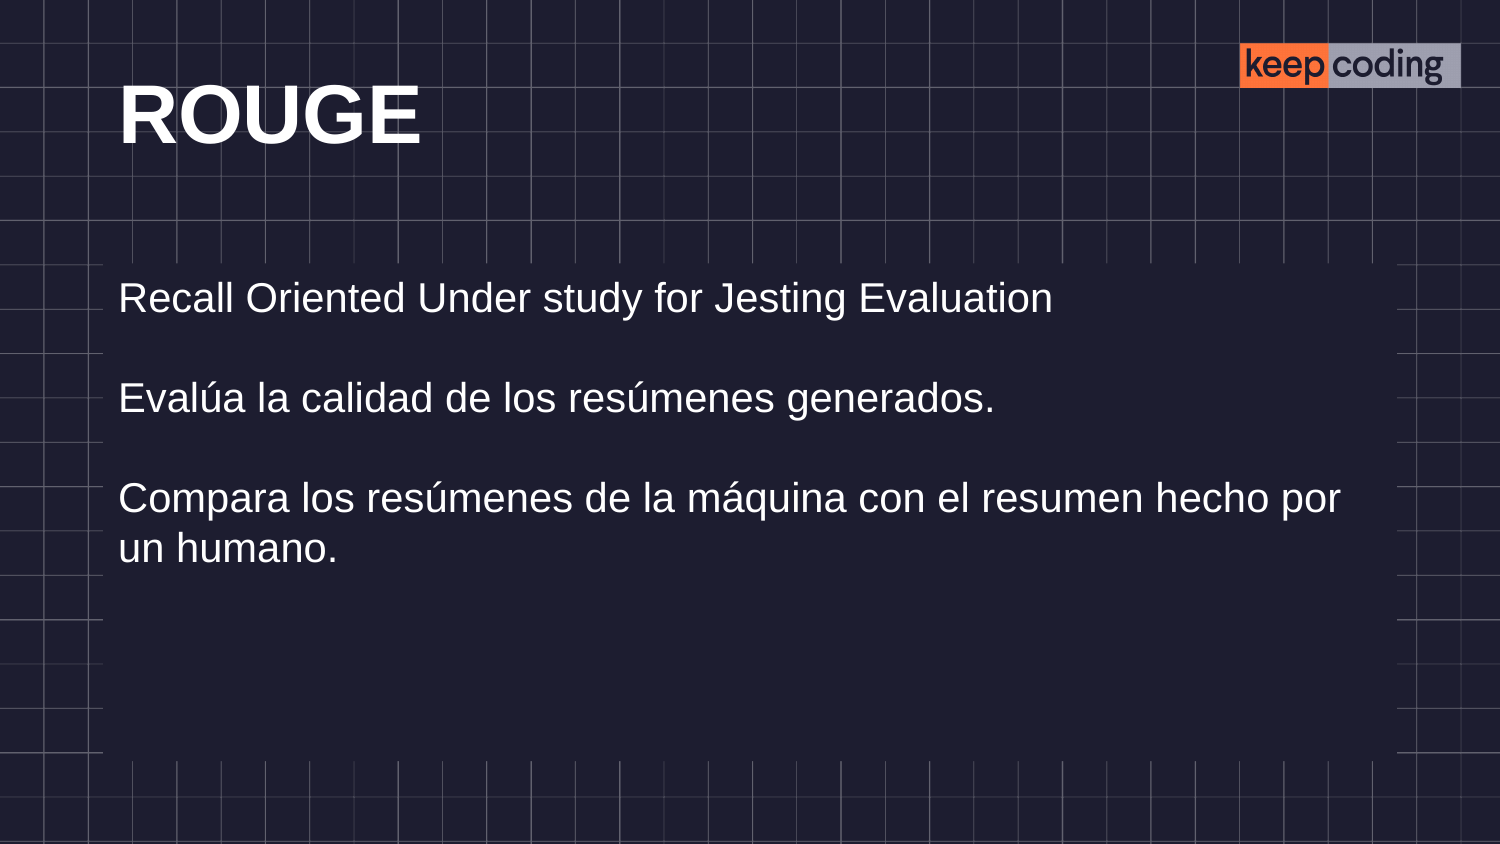

# ROUGE

Recall Oriented Under study for Jesting Evaluation

Evalúa la calidad de los resúmenes generados.

Compara los resúmenes de la máquina con el resumen hecho por un humano.